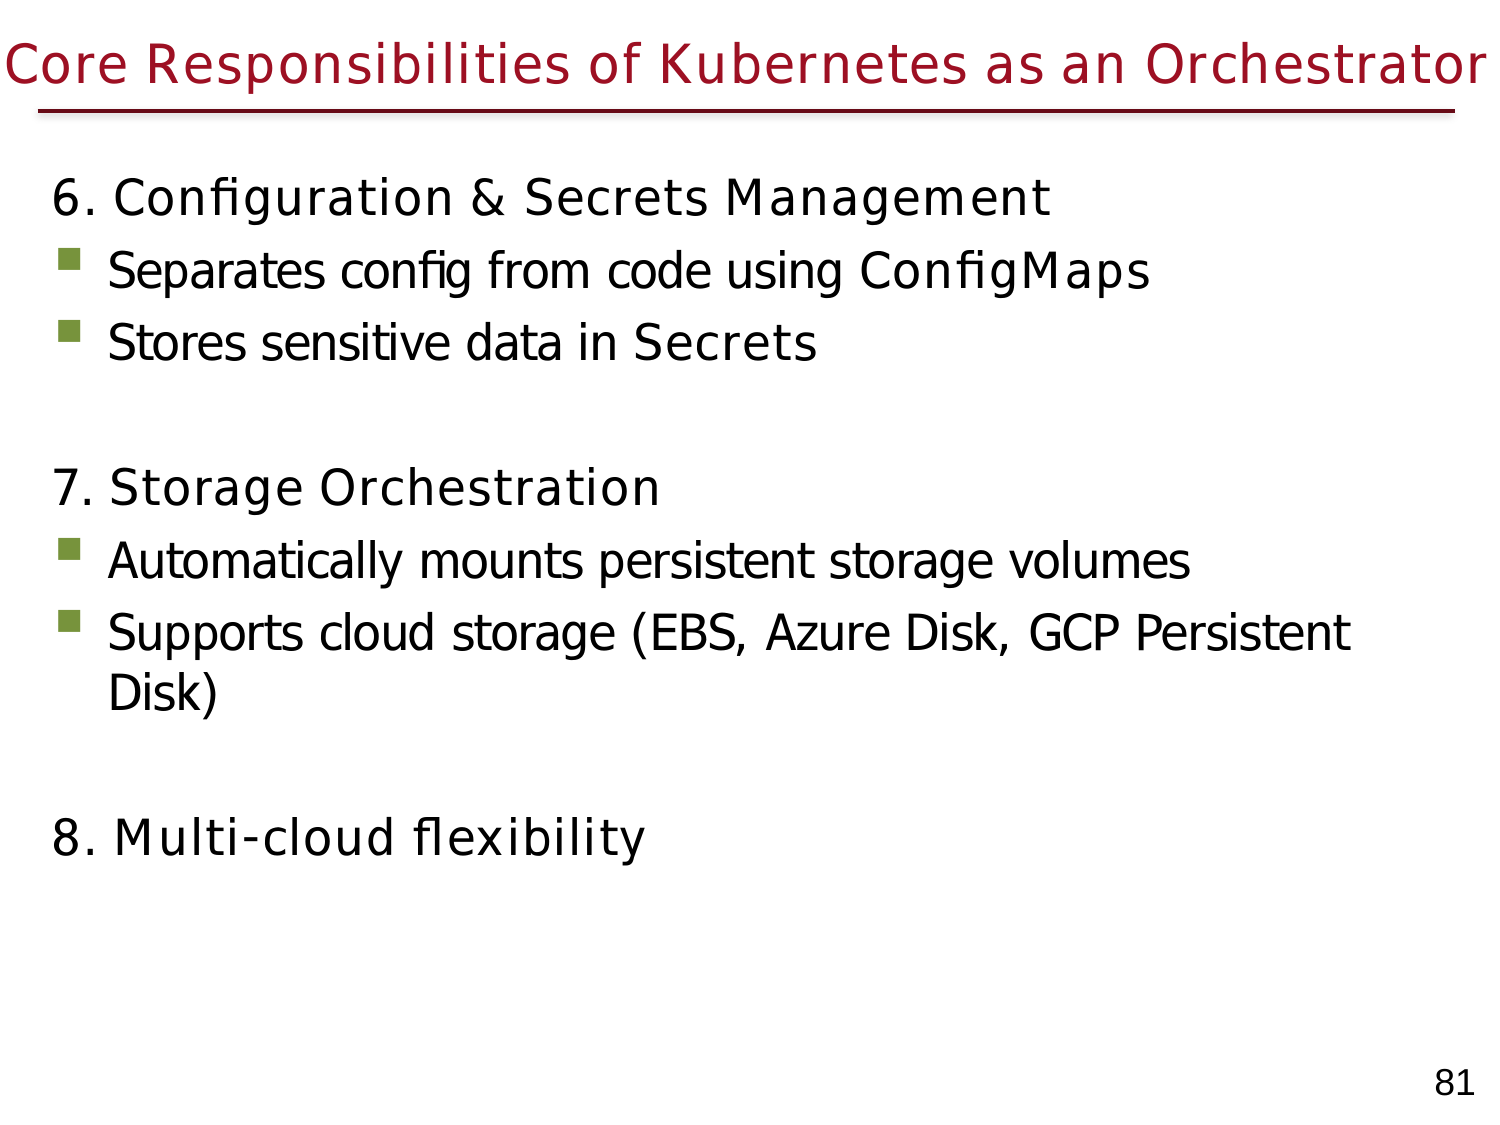

# Core Responsibilities of Kubernetes as an Orchestrator
6. Configuration & Secrets Management
Separates config from code using ConfigMaps
Stores sensitive data in Secrets

7. Storage Orchestration
Automatically mounts persistent storage volumes
Supports cloud storage (EBS, Azure Disk, GCP Persistent Disk)

8. Multi-cloud flexibility

81